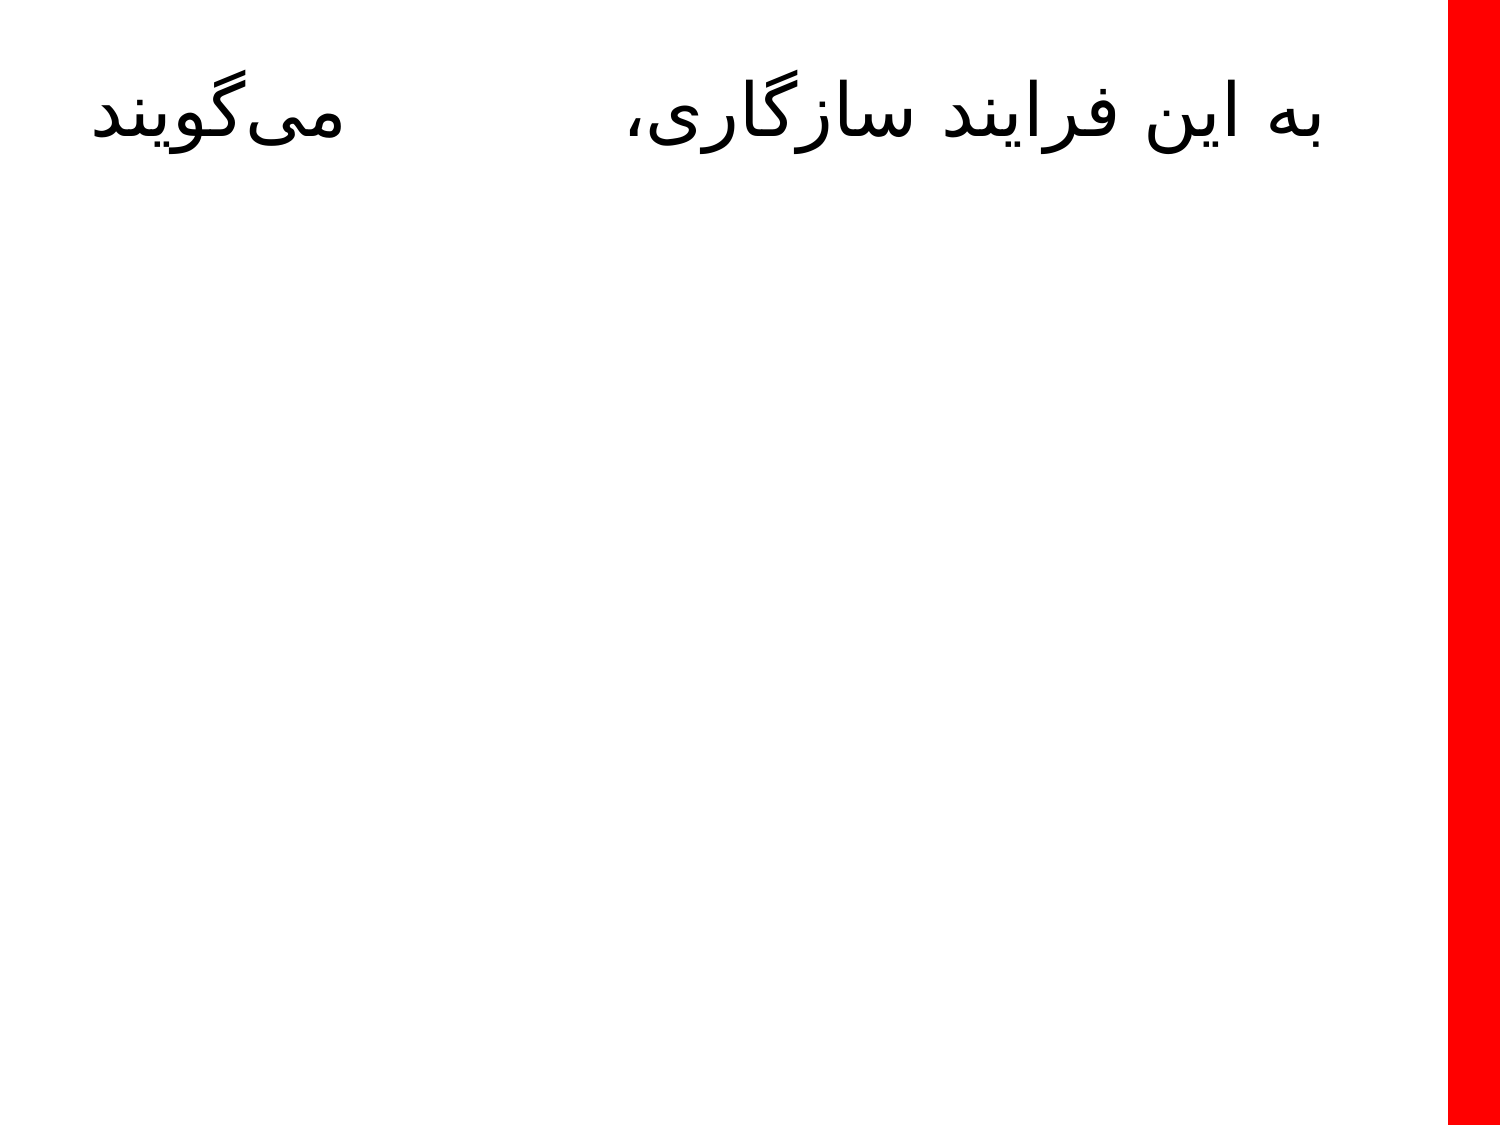

# به این فرایند سازگاری، چرخش می‌گویند